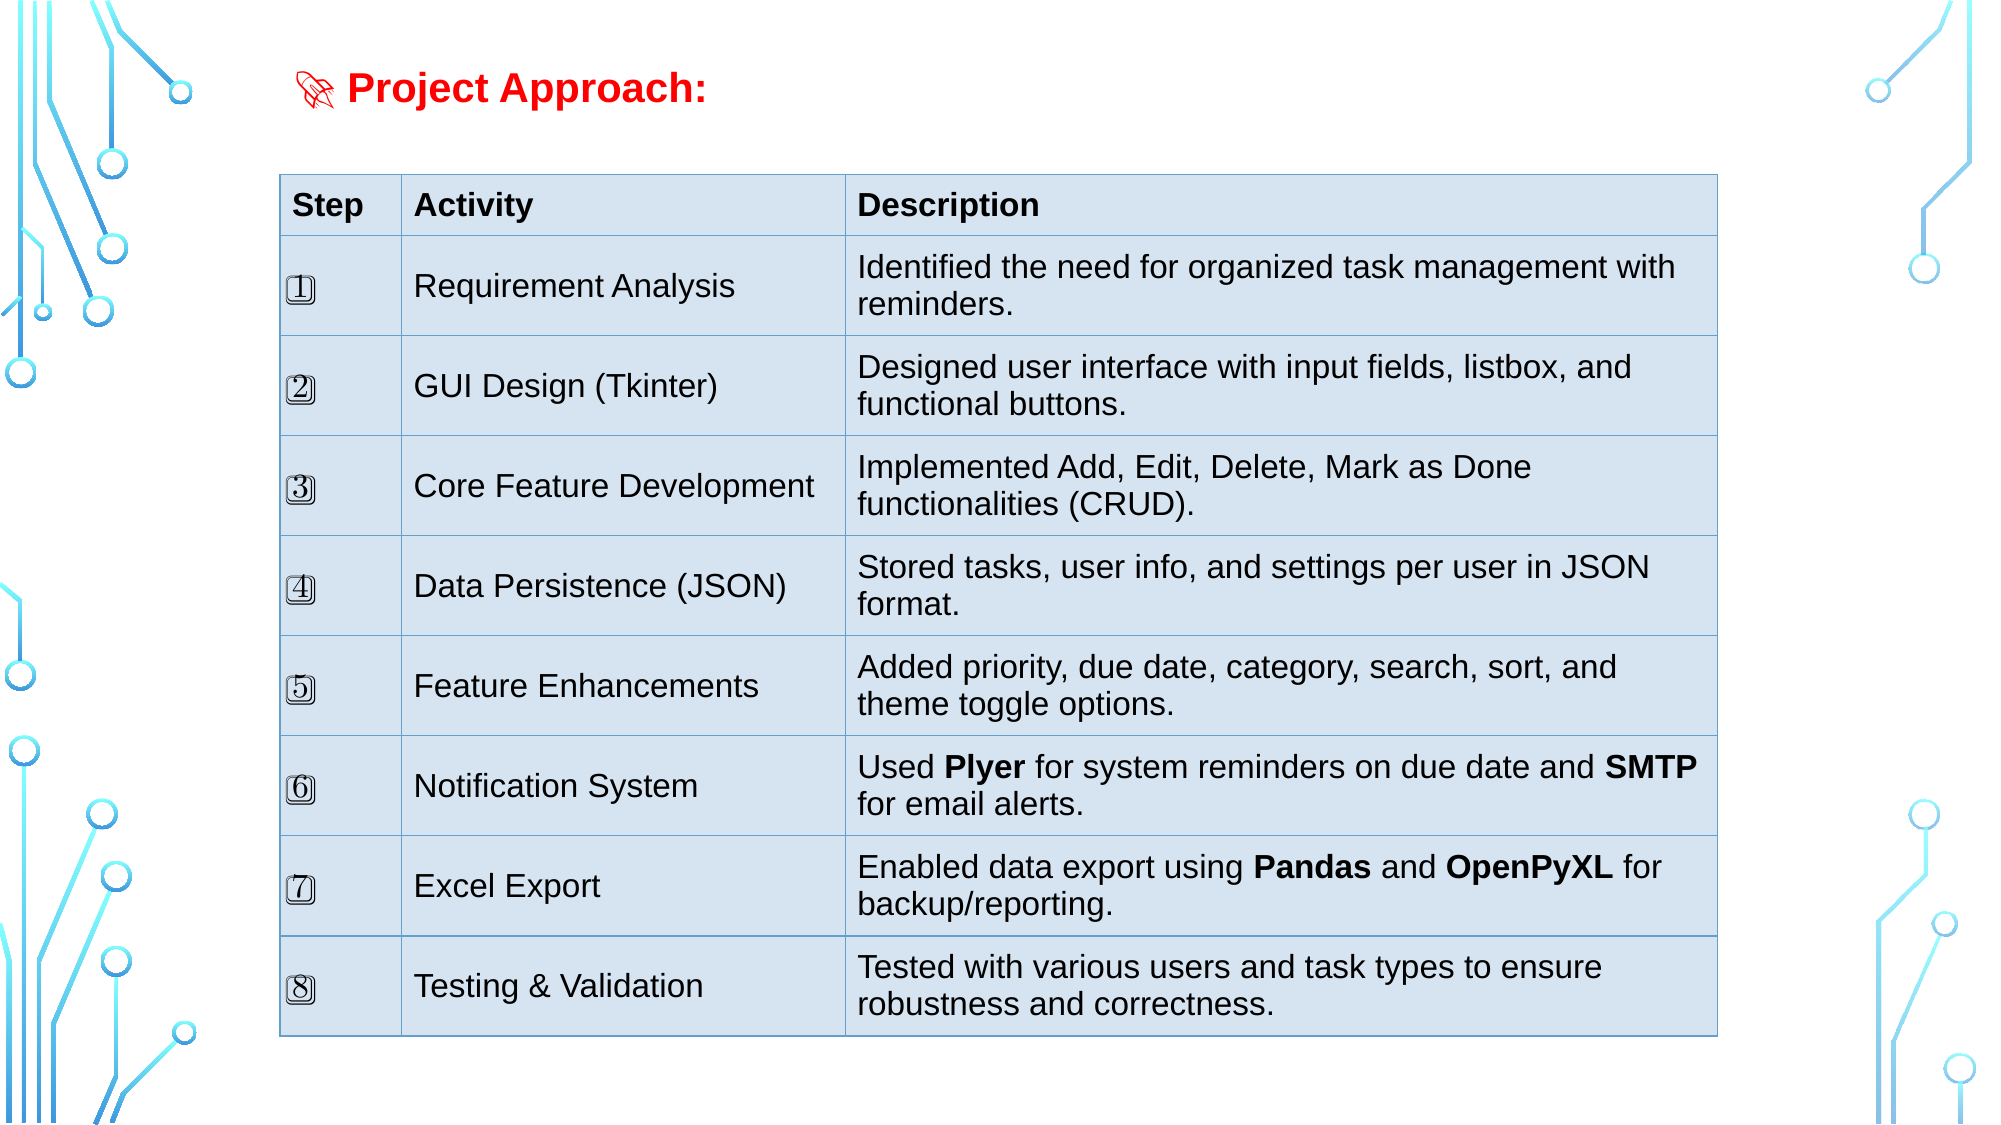

🚀 Project Approach:
| Step | Activity | Description |
| --- | --- | --- |
| 1️⃣ | Requirement Analysis | Identified the need for organized task management with reminders. |
| 2️⃣ | GUI Design (Tkinter) | Designed user interface with input fields, listbox, and functional buttons. |
| 3️⃣ | Core Feature Development | Implemented Add, Edit, Delete, Mark as Done functionalities (CRUD). |
| 4️⃣ | Data Persistence (JSON) | Stored tasks, user info, and settings per user in JSON format. |
| 5️⃣ | Feature Enhancements | Added priority, due date, category, search, sort, and theme toggle options. |
| 6️⃣ | Notification System | Used Plyer for system reminders on due date and SMTP for email alerts. |
| 7️⃣ | Excel Export | Enabled data export using Pandas and OpenPyXL for backup/reporting. |
| 8️⃣ | Testing & Validation | Tested with various users and task types to ensure robustness and correctness. |